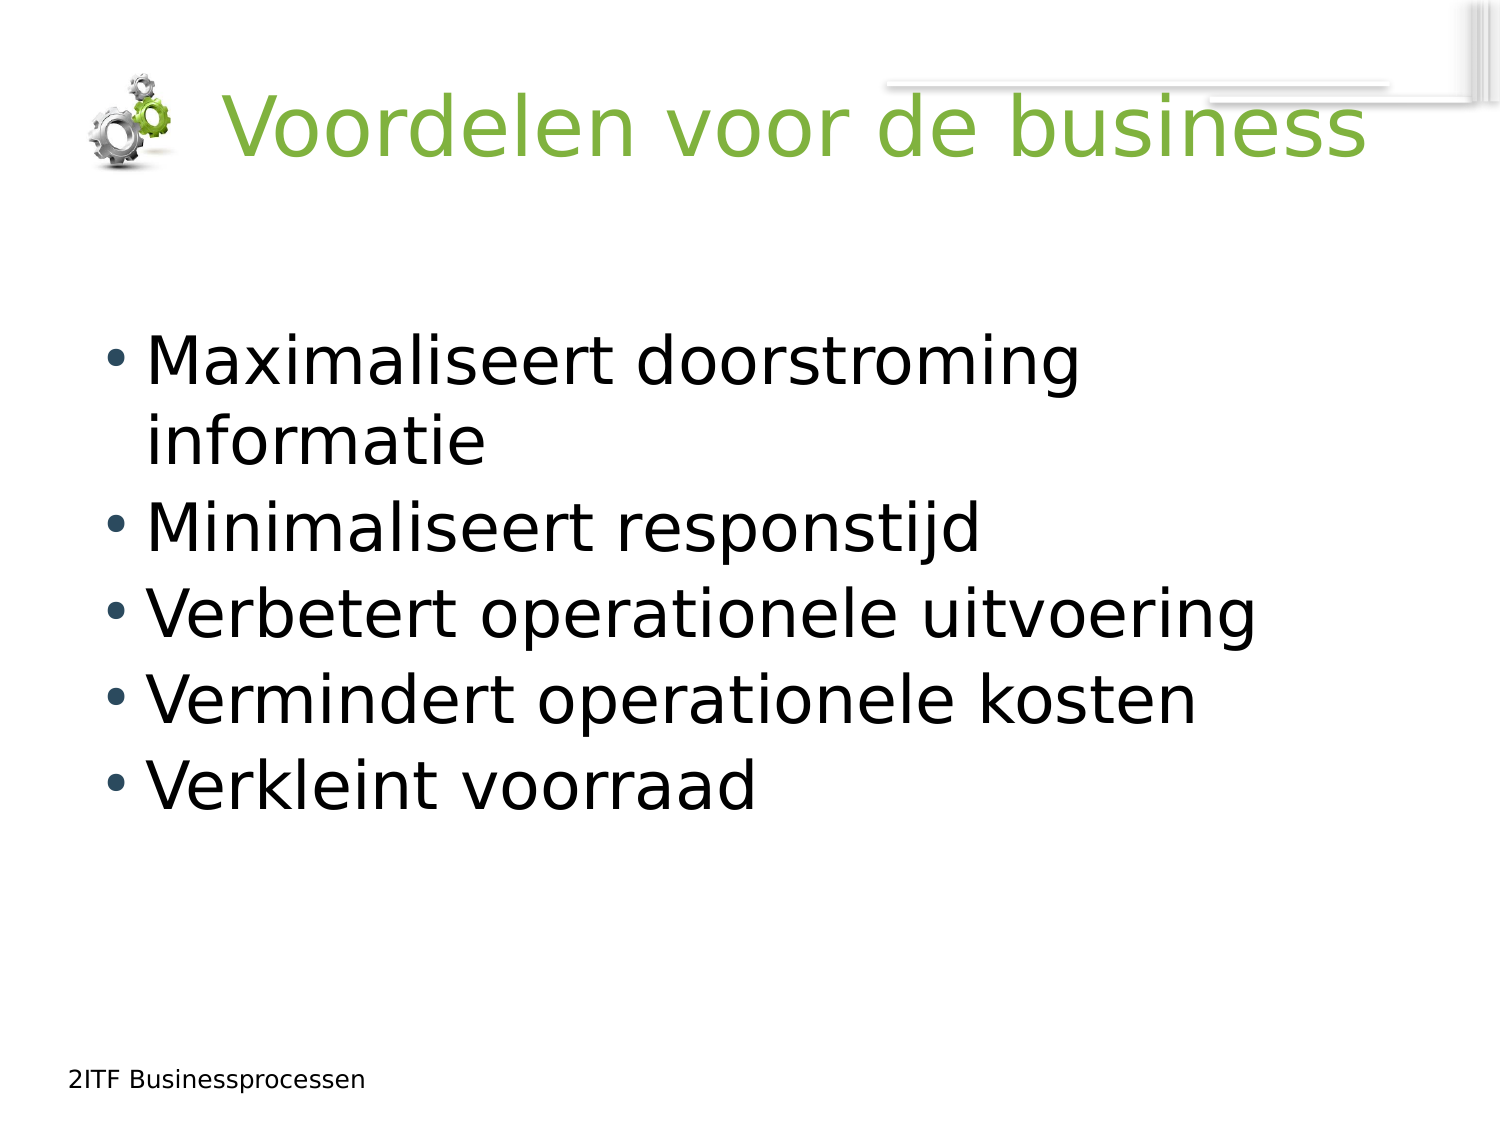

# Voordelen voor de business

Maximaliseert doorstroming informatie
Minimaliseert responstijd
Verbetert operationele uitvoering
Vermindert operationele kosten
Verkleint voorraad